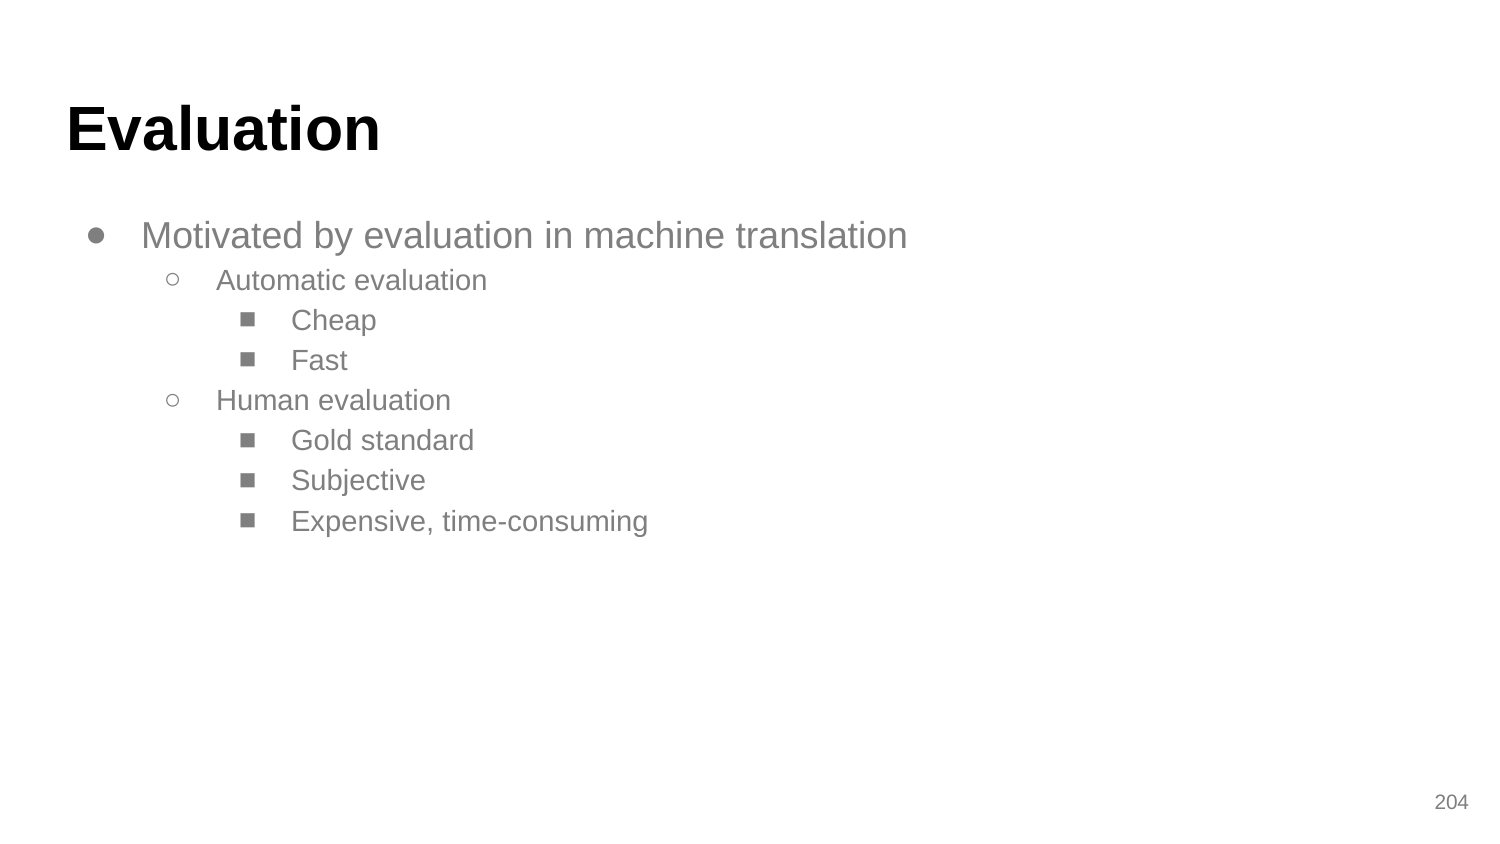

# Evaluation
Motivated by evaluation in machine translation
Automatic evaluation
Cheap
Fast
Human evaluation
Gold standard
Subjective
Expensive, time-consuming
204